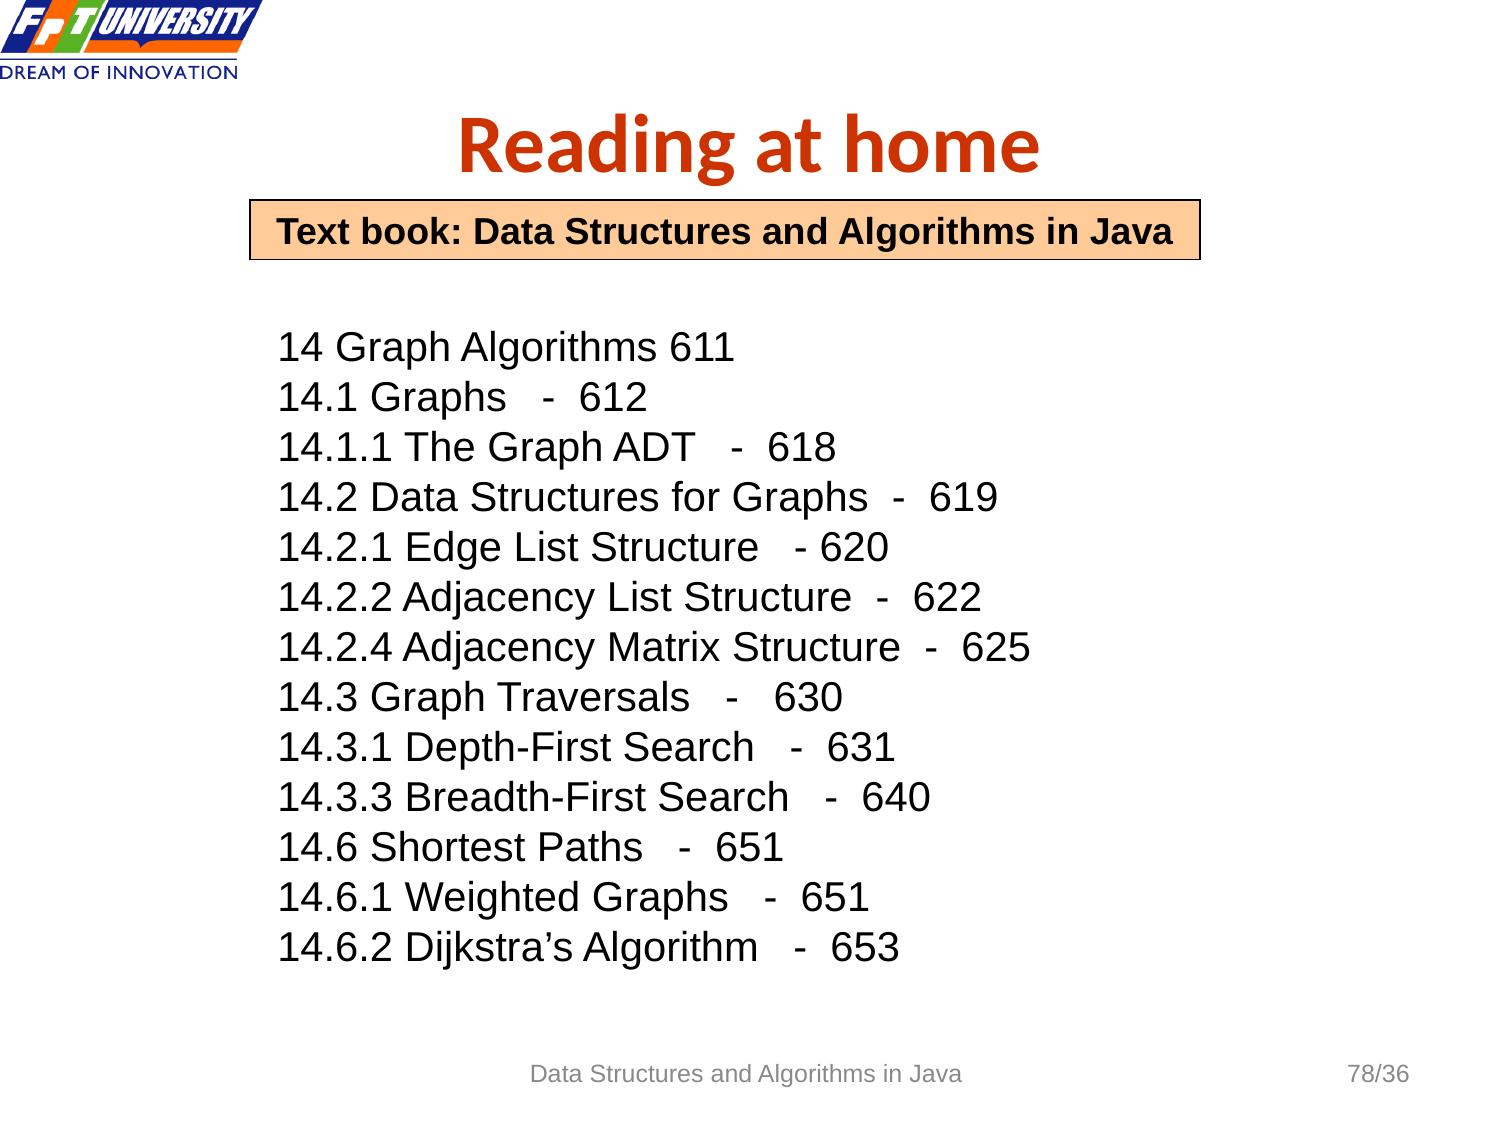

# Reading at home
Text book: Data Structures and Algorithms in Java
14 Graph Algorithms 611
14.1 Graphs   -  612
14.1.1 The Graph ADT   -  618
14.2 Data Structures for Graphs  -  619
14.2.1 Edge List Structure   - 620
14.2.2 Adjacency List Structure  -  622
14.2.4 Adjacency Matrix Structure  -  625
14.3 Graph Traversals   -   630
14.3.1 Depth-First Search   -  631
14.3.3 Breadth-First Search   -  640
14.6 Shortest Paths   -  651
14.6.1 Weighted Graphs   -  651
14.6.2 Dijkstra’s Algorithm   -  653
Data Structures and Algorithms in Java
78/36